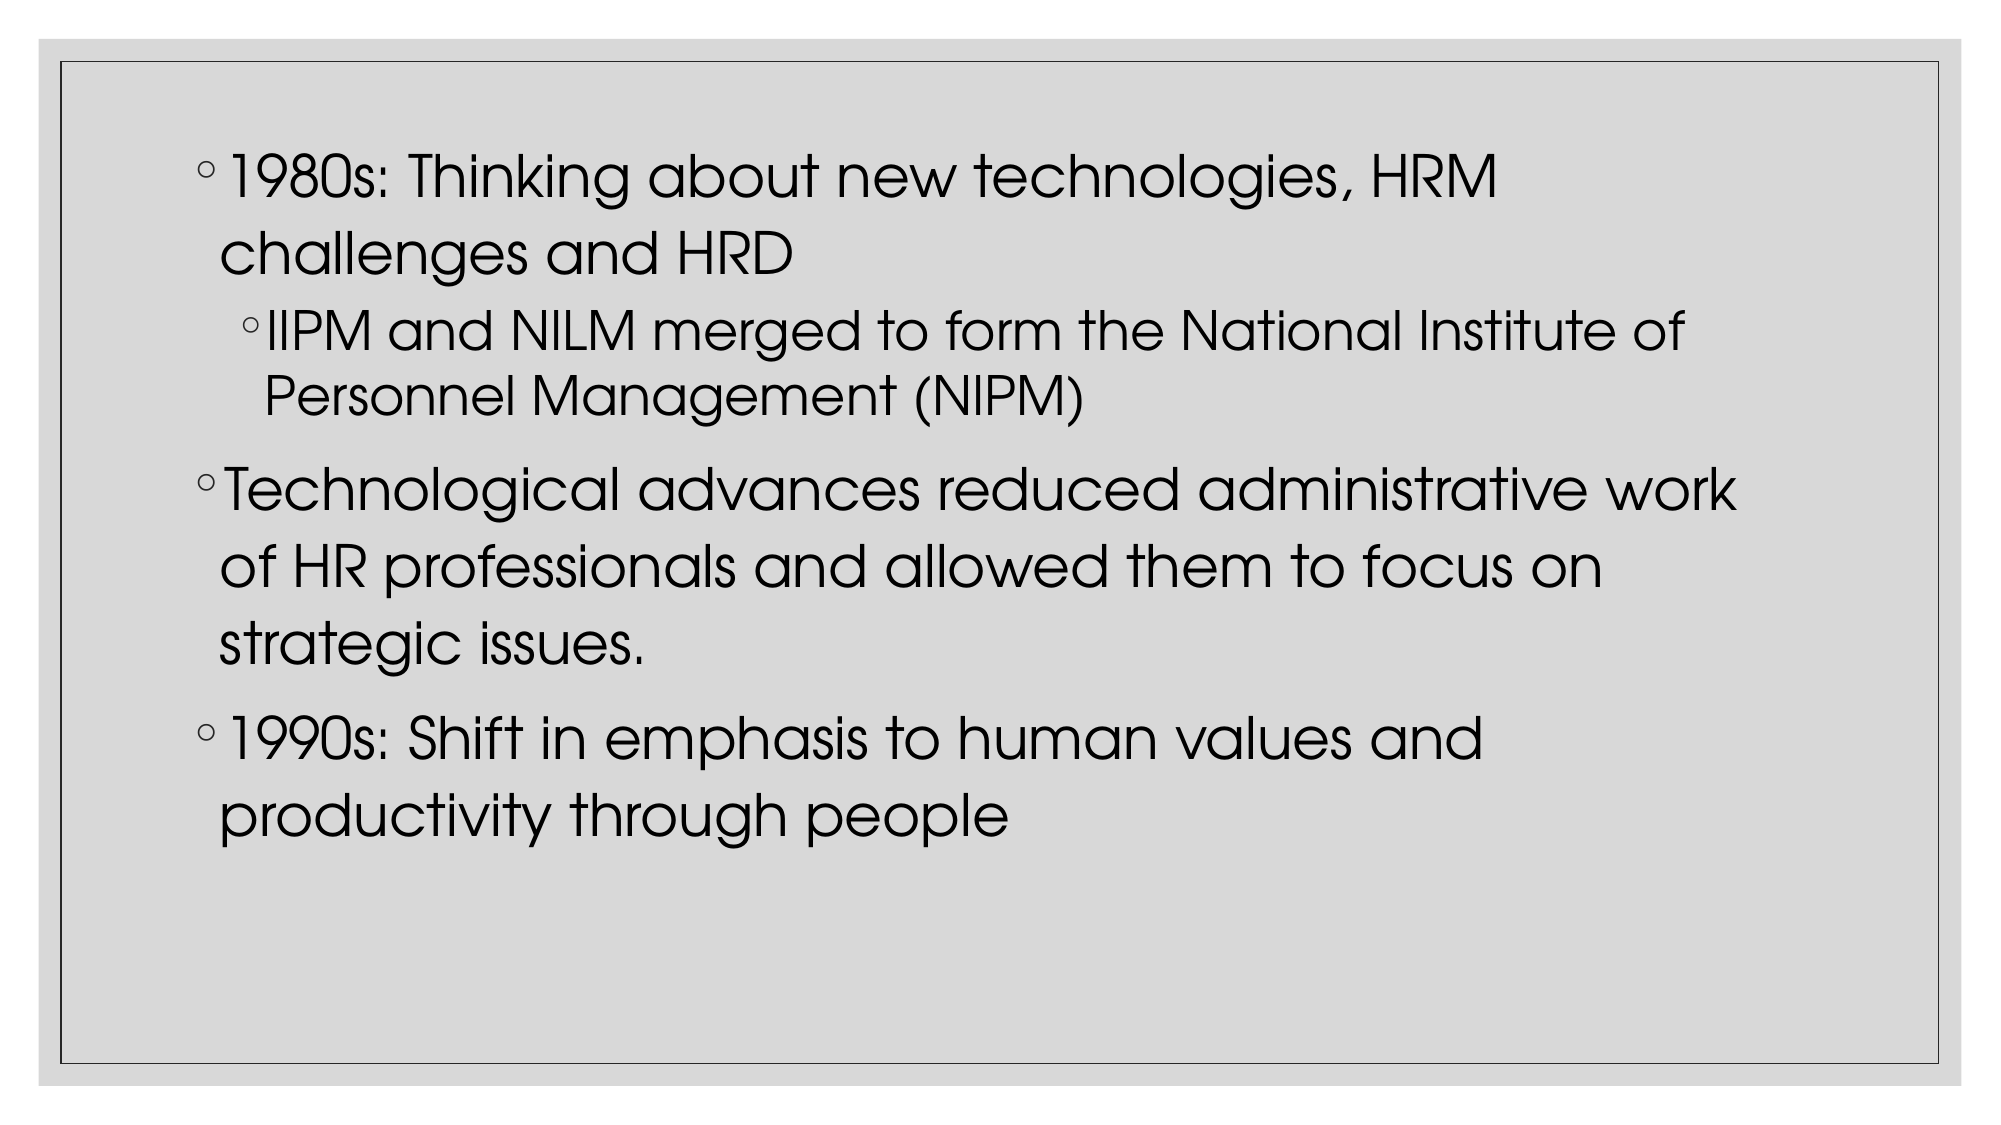

1980s: Thinking about new technologies, HRM challenges and HRD
IIPM and NILM merged to form the National Institute of Personnel Management (NIPM)
Technological advances reduced administrative work of HR professionals and allowed them to focus on strategic issues.
1990s: Shift in emphasis to human values and productivity through people